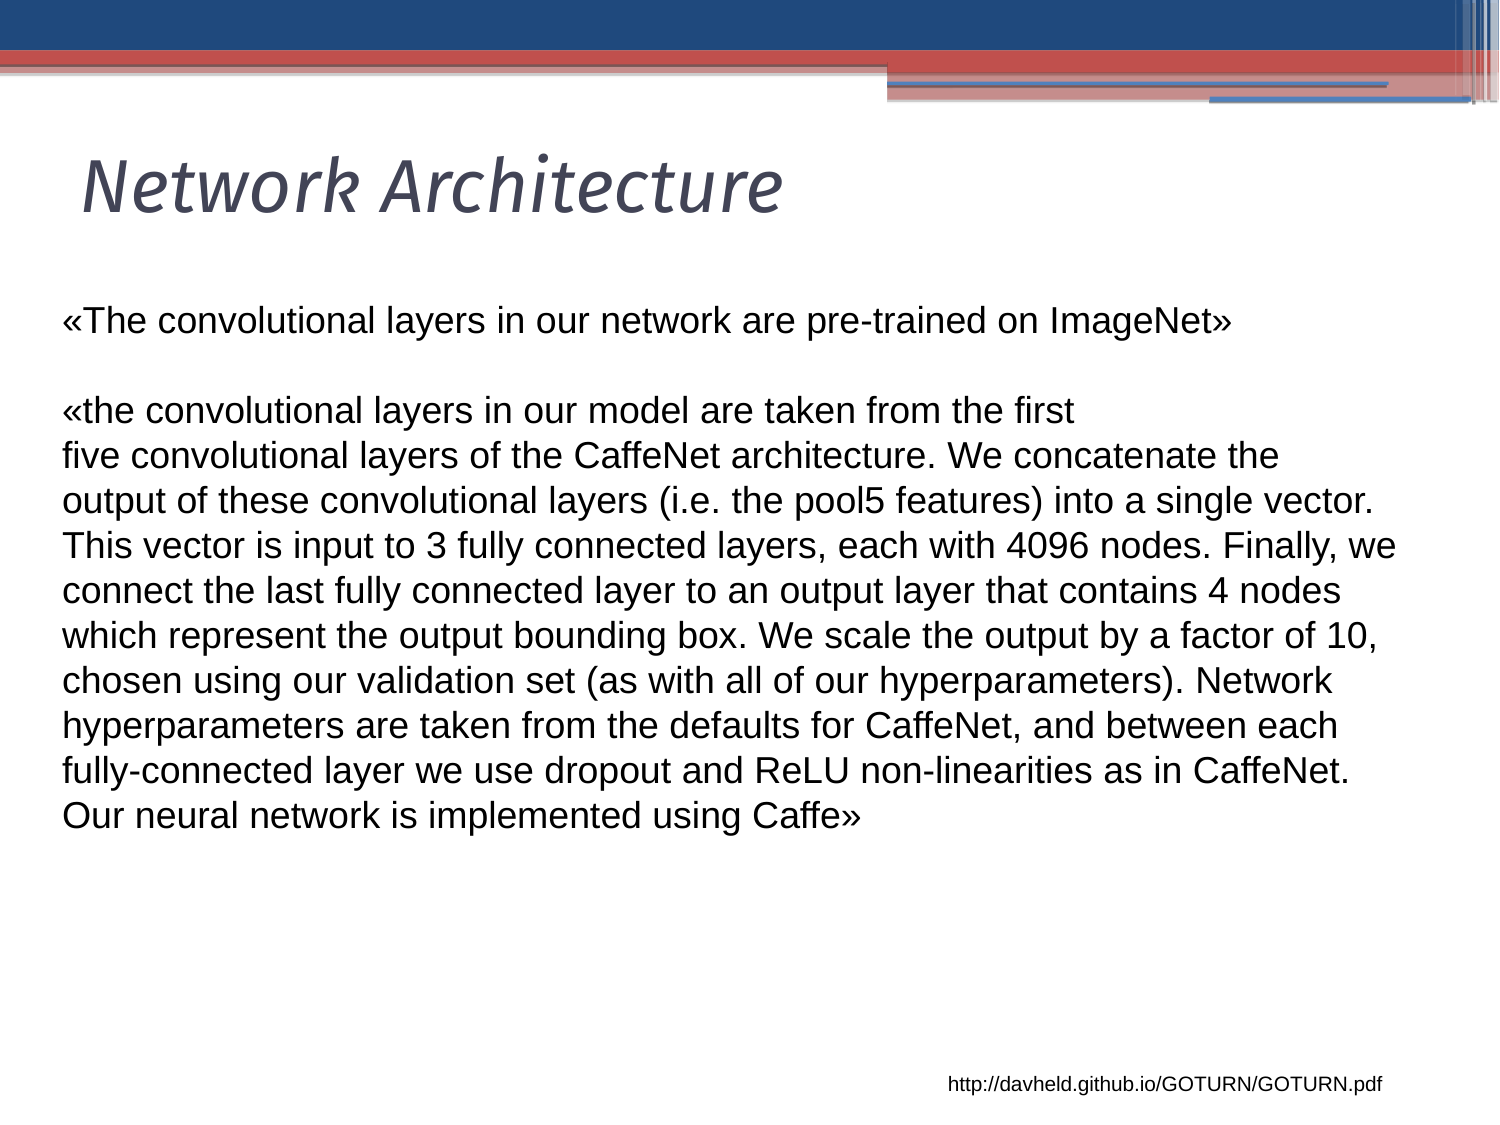

Network Architecture

«The convolutional layers in our network are pre-trained on ImageNet»

«the convolutional layers in our model are taken from the first
five convolutional layers of the CaffeNet architecture. We concatenate the
output of these convolutional layers (i.e. the pool5 features) into a single vector.
This vector is input to 3 fully connected layers, each with 4096 nodes. Finally, we
connect the last fully connected layer to an output layer that contains 4 nodes
which represent the output bounding box. We scale the output by a factor of 10,
chosen using our validation set (as with all of our hyperparameters). Network
hyperparameters are taken from the defaults for CaffeNet, and between each
fully-connected layer we use dropout and ReLU non-linearities as in CaffeNet.
Our neural network is implemented using Caffe»

http://davheld.github.io/GOTURN/GOTURN.pdf